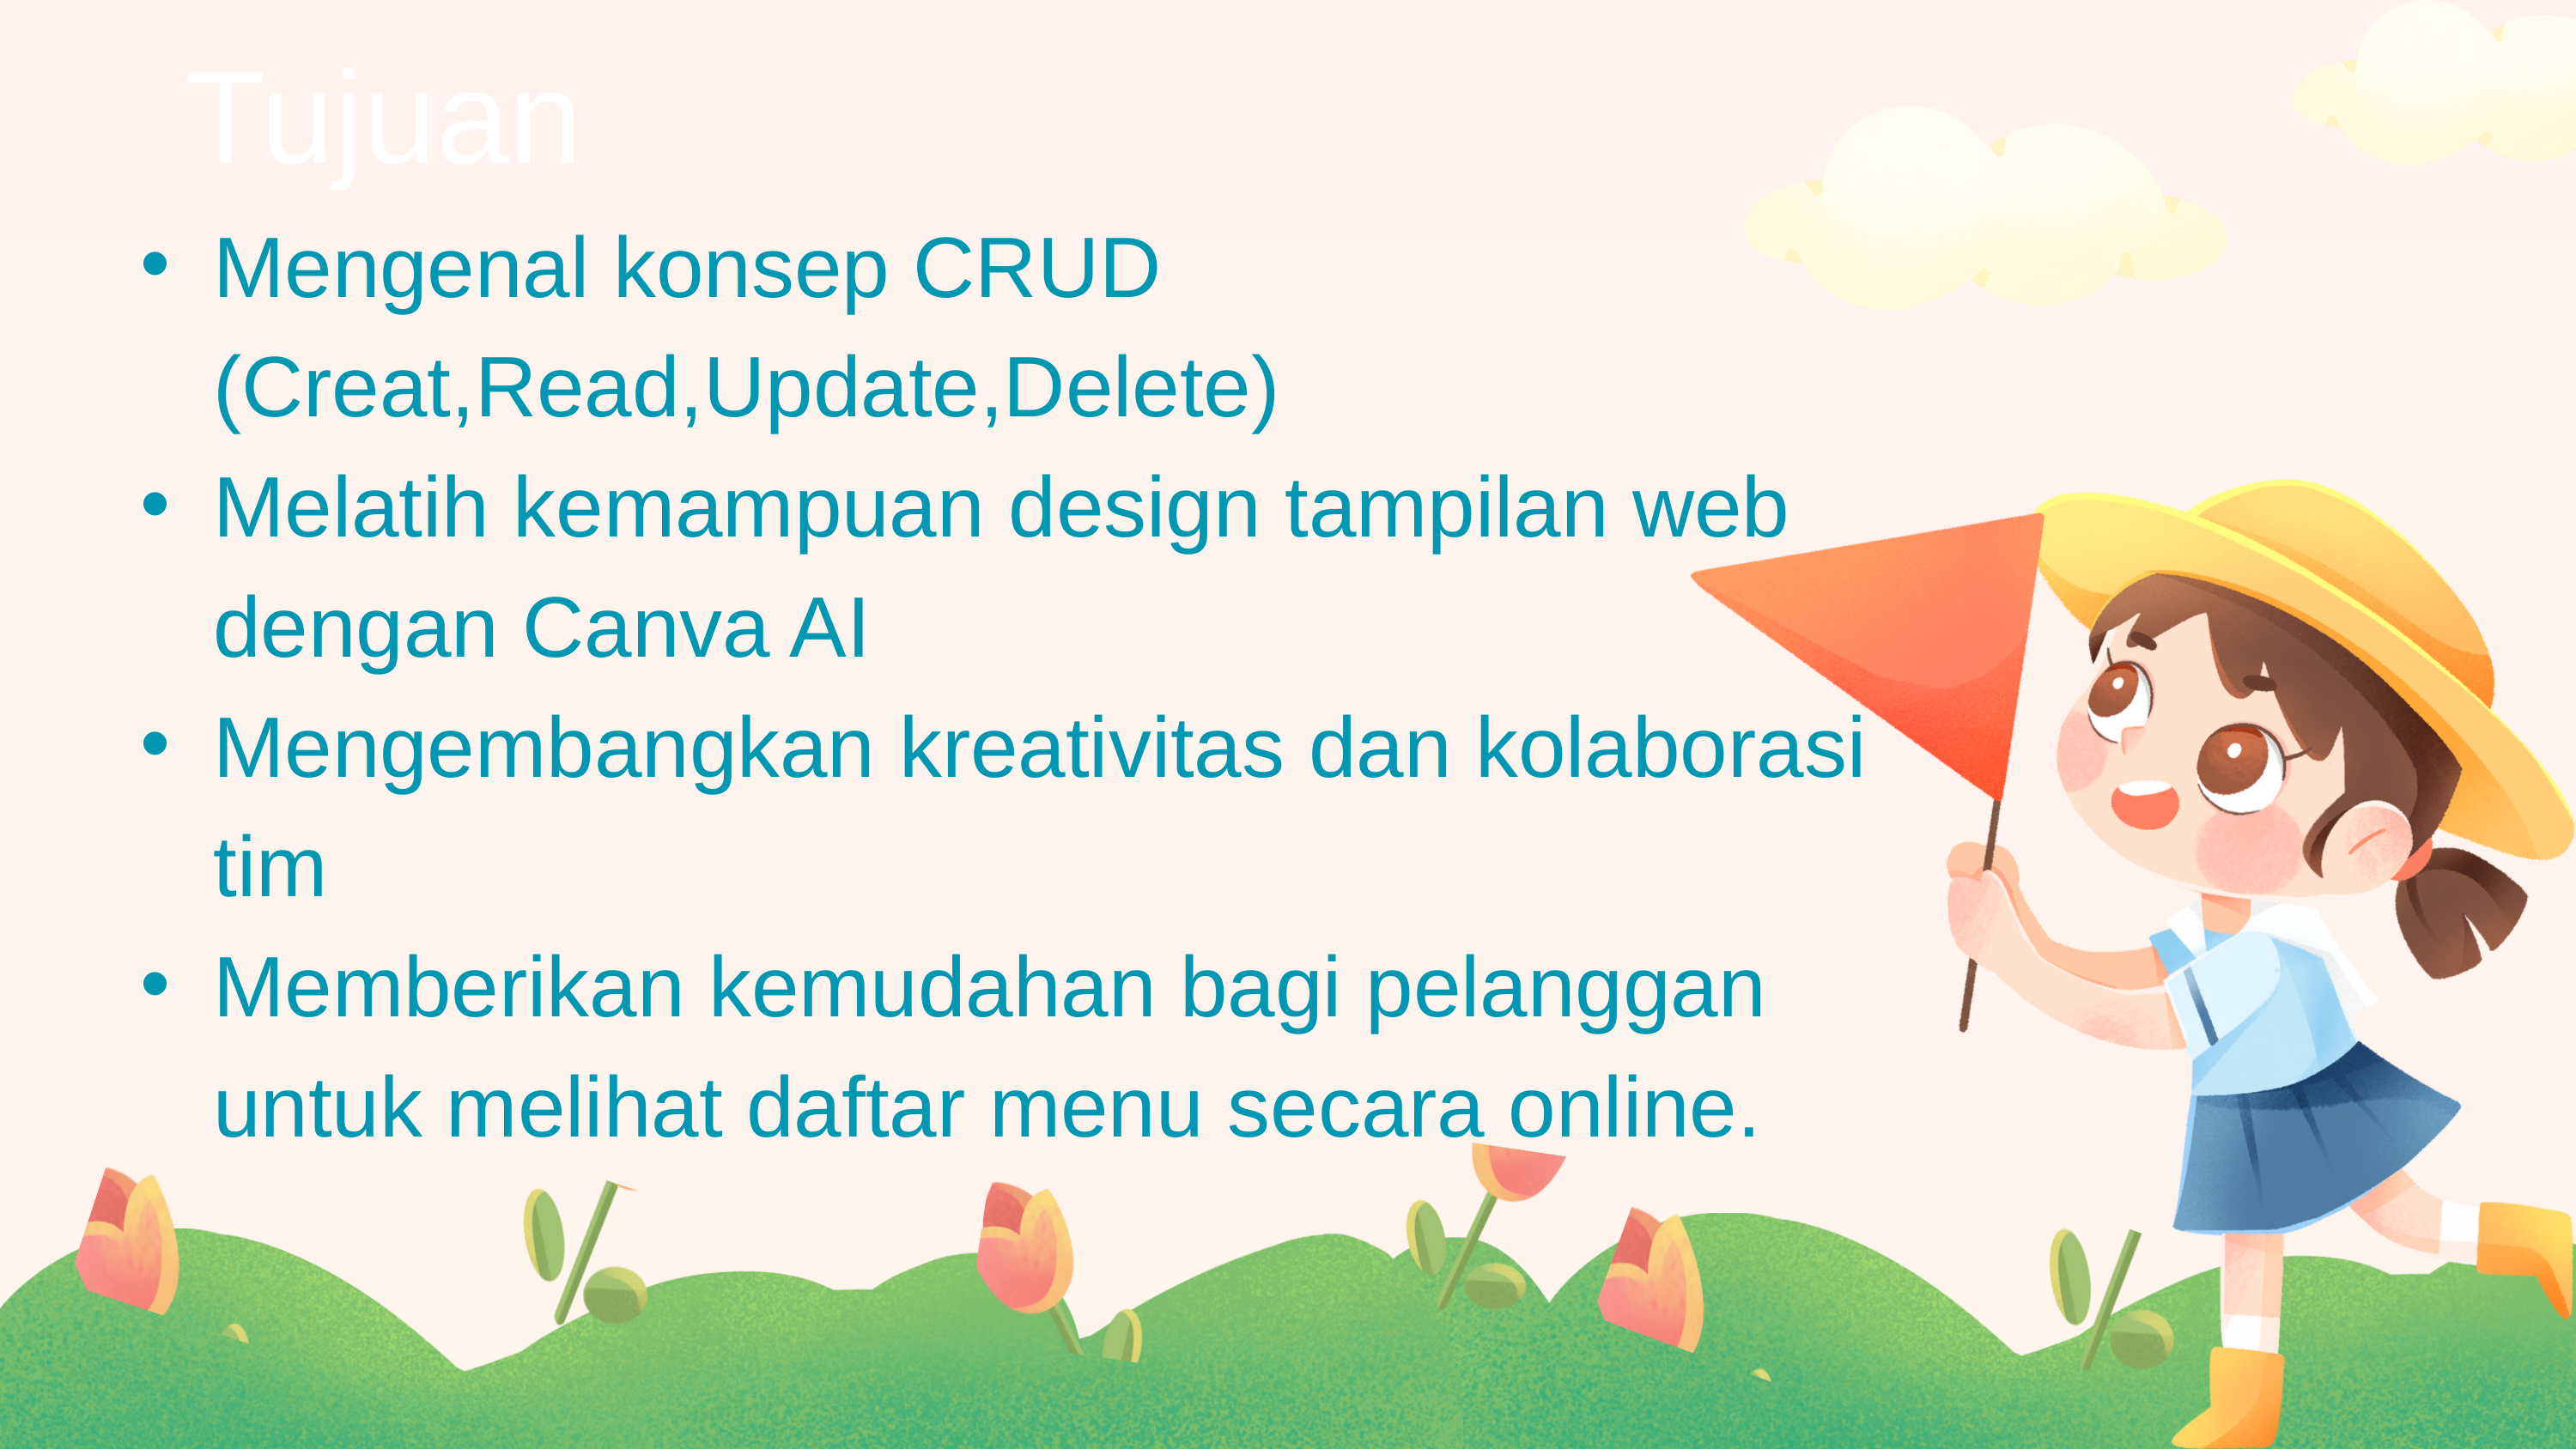

Tujuan

Mengenal konsep CRUD (Creat,Read,Update,Delete)
Melatih kemampuan design tampilan web dengan Canva AI
Mengembangkan kreativitas dan kolaborasi tim
Memberikan kemudahan bagi pelanggan untuk melihat daftar menu secara online.